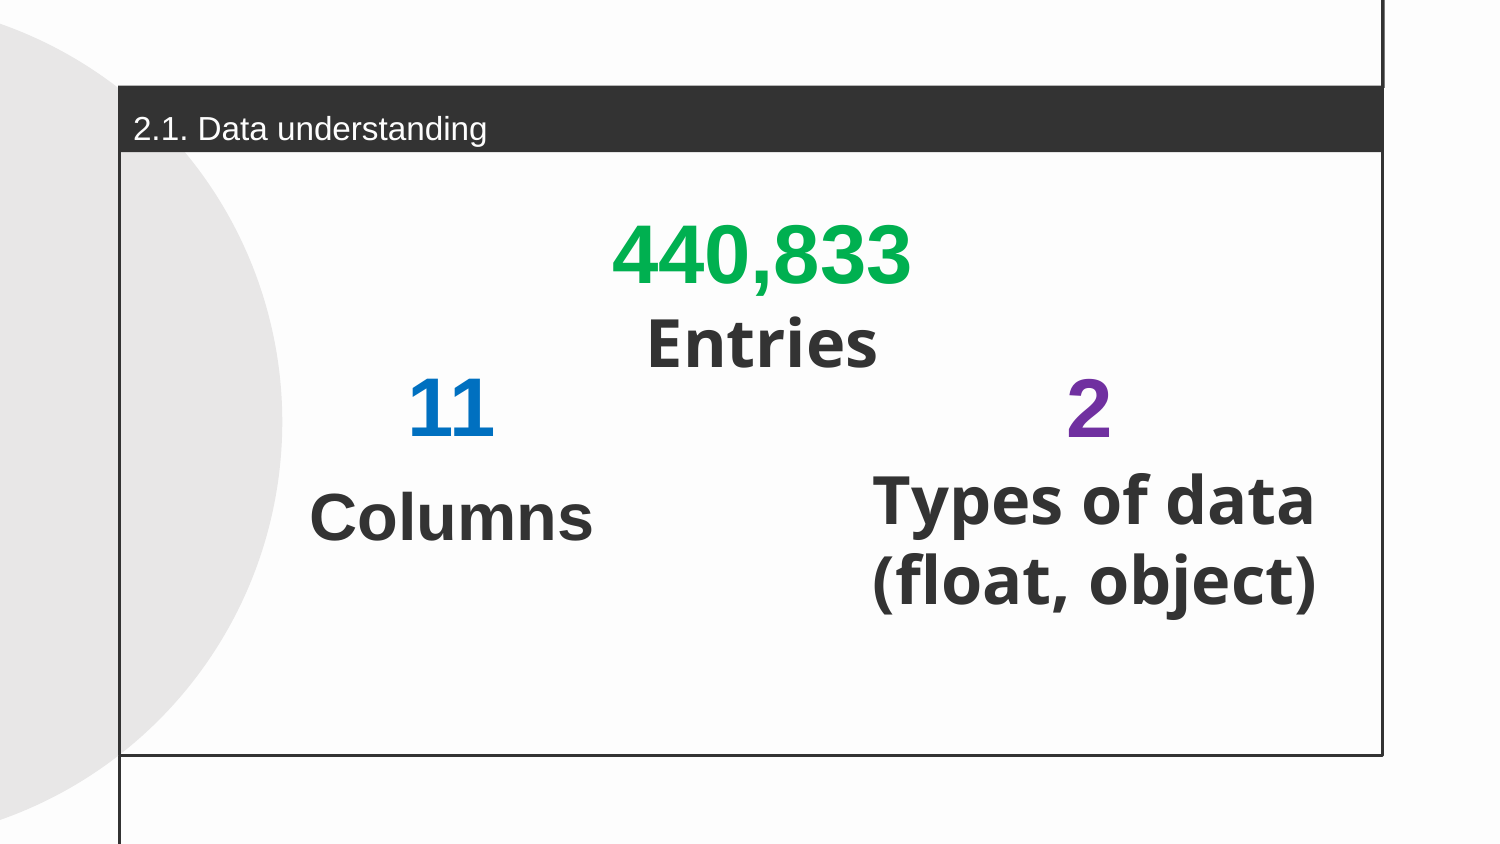

# 2.1. Data understanding
440,833
Entries
11
2
Types of data
(float, object)
Columns